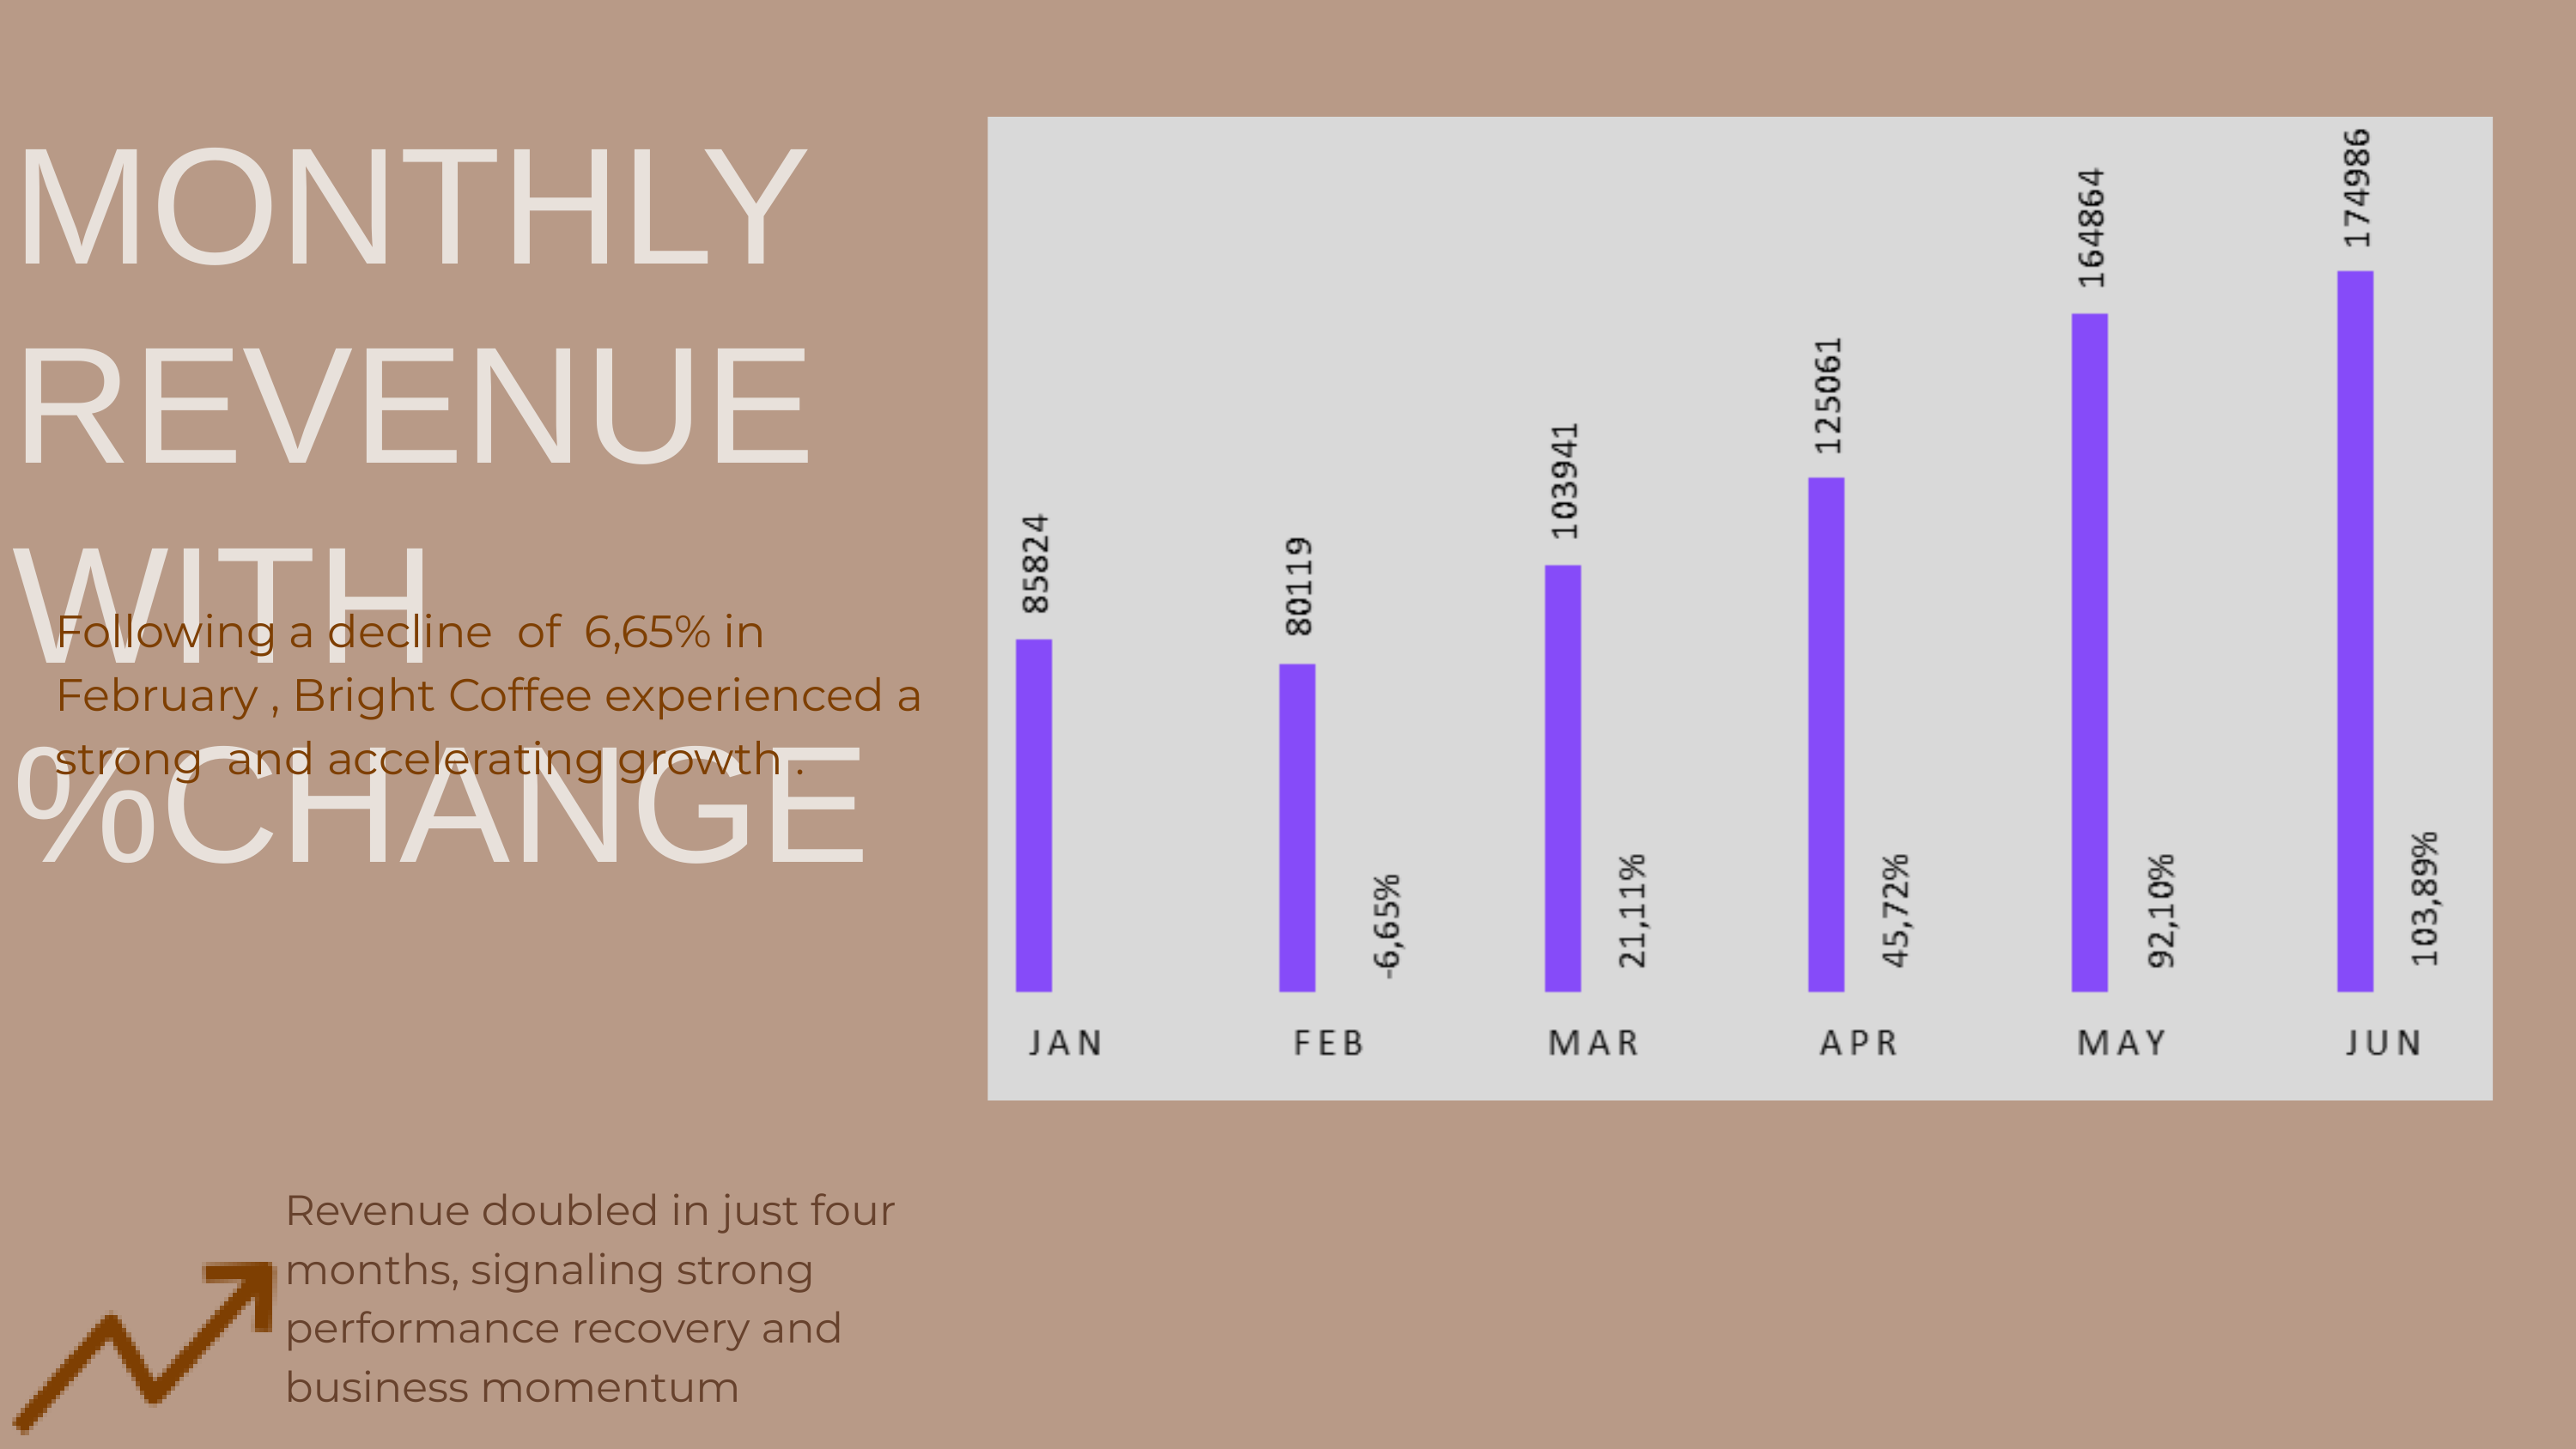

MONTHLY REVENUE WITH %CHANGE

Following a decline  of  6,65% in  February , Bright Coffee experienced a strong  and accelerating growth .

Revenue doubled in just four months, signaling strong performance recovery and business momentum